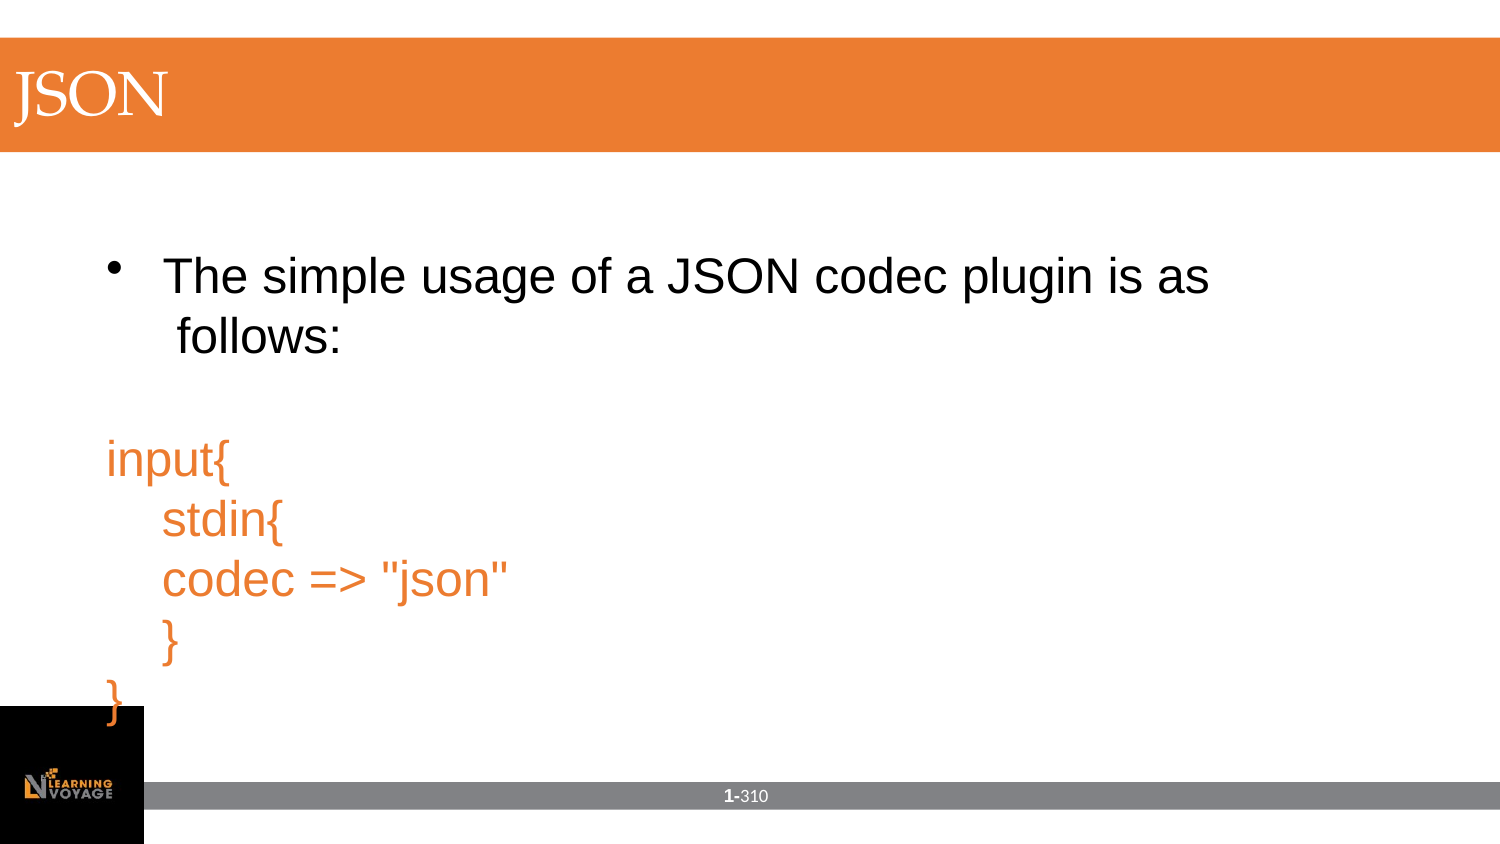

# JSON
The simple usage of a JSON codec plugin is as  follows:

input{
stdin{
codec => "json"
}
}
1-310